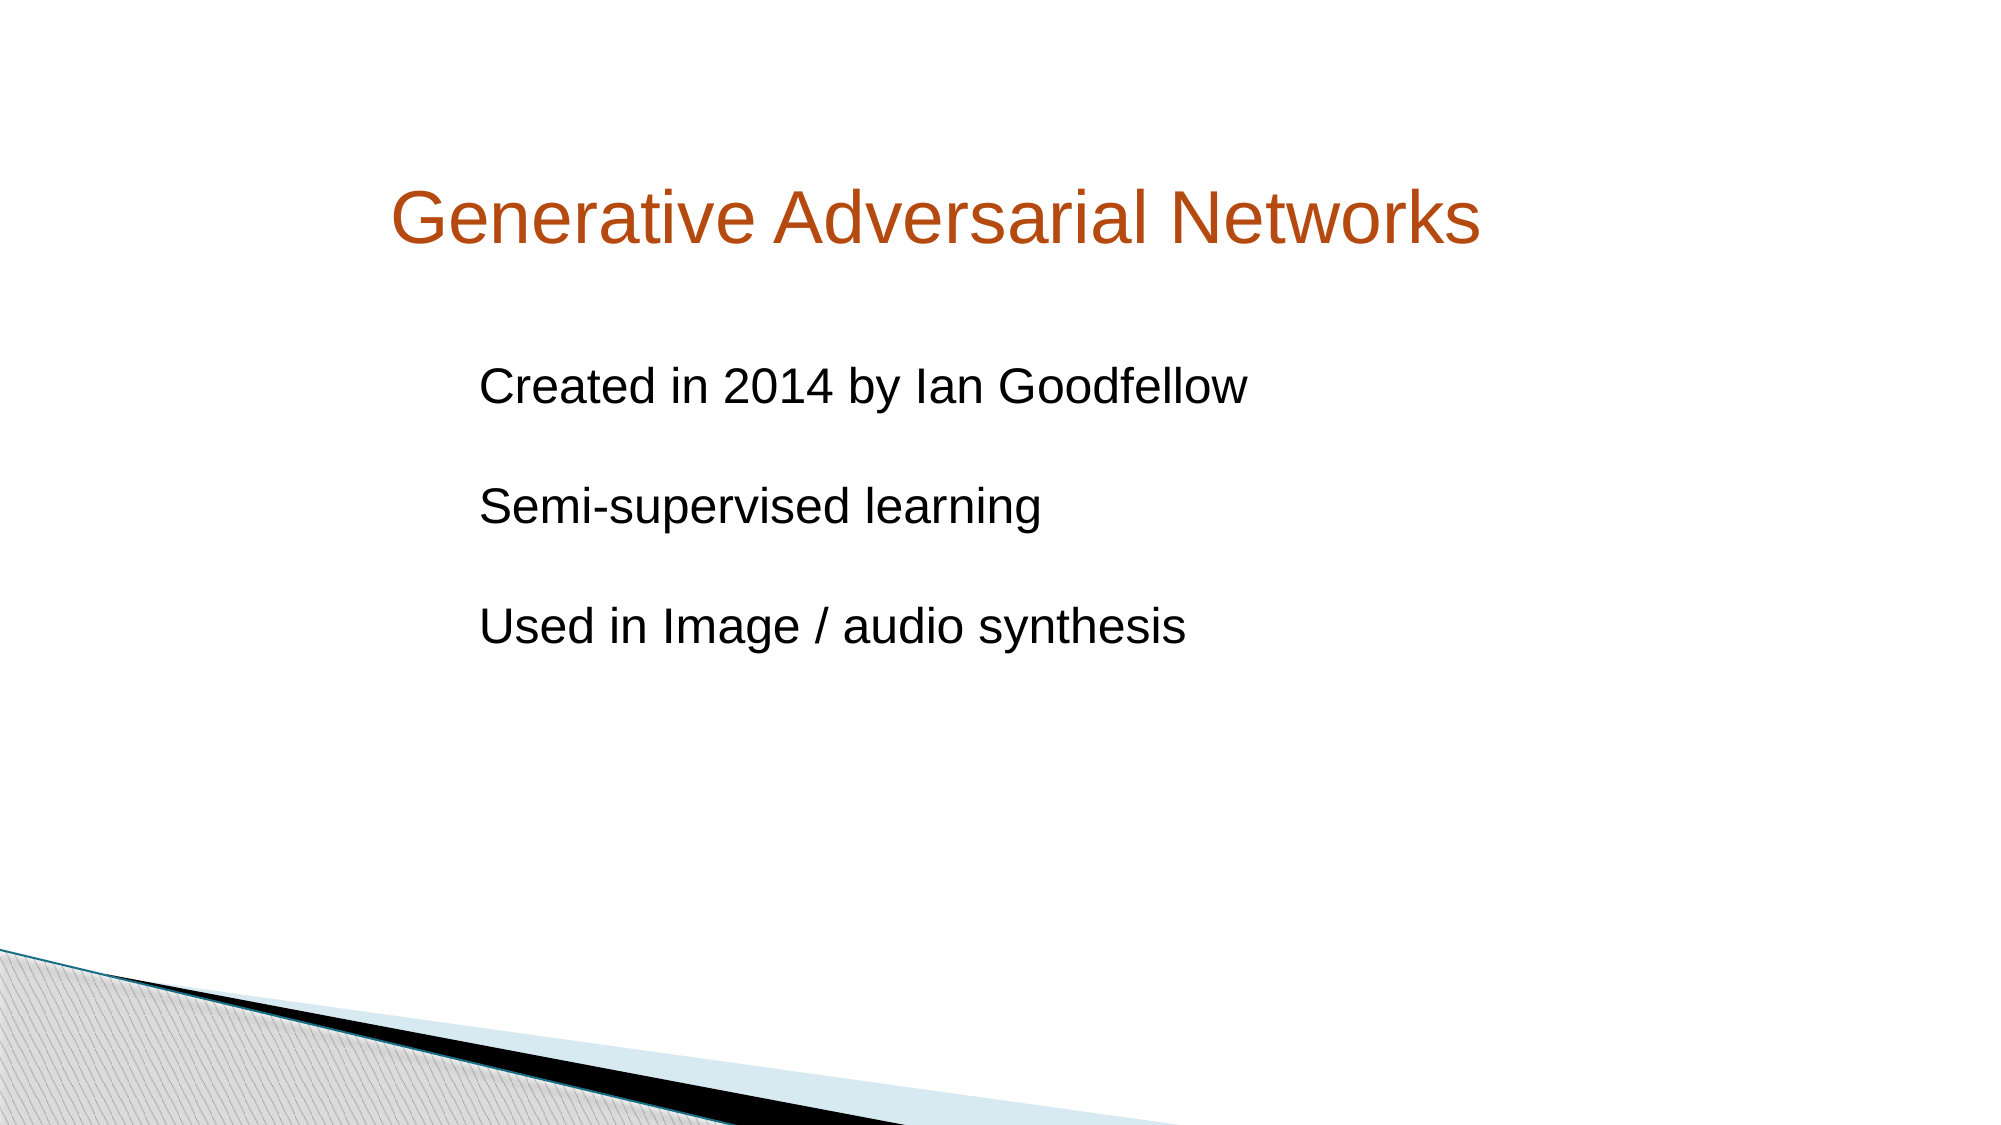

Generative Adversarial Networks
Created in 2014 by Ian Goodfellow

Semi-supervised learning

Used in Image / audio synthesis